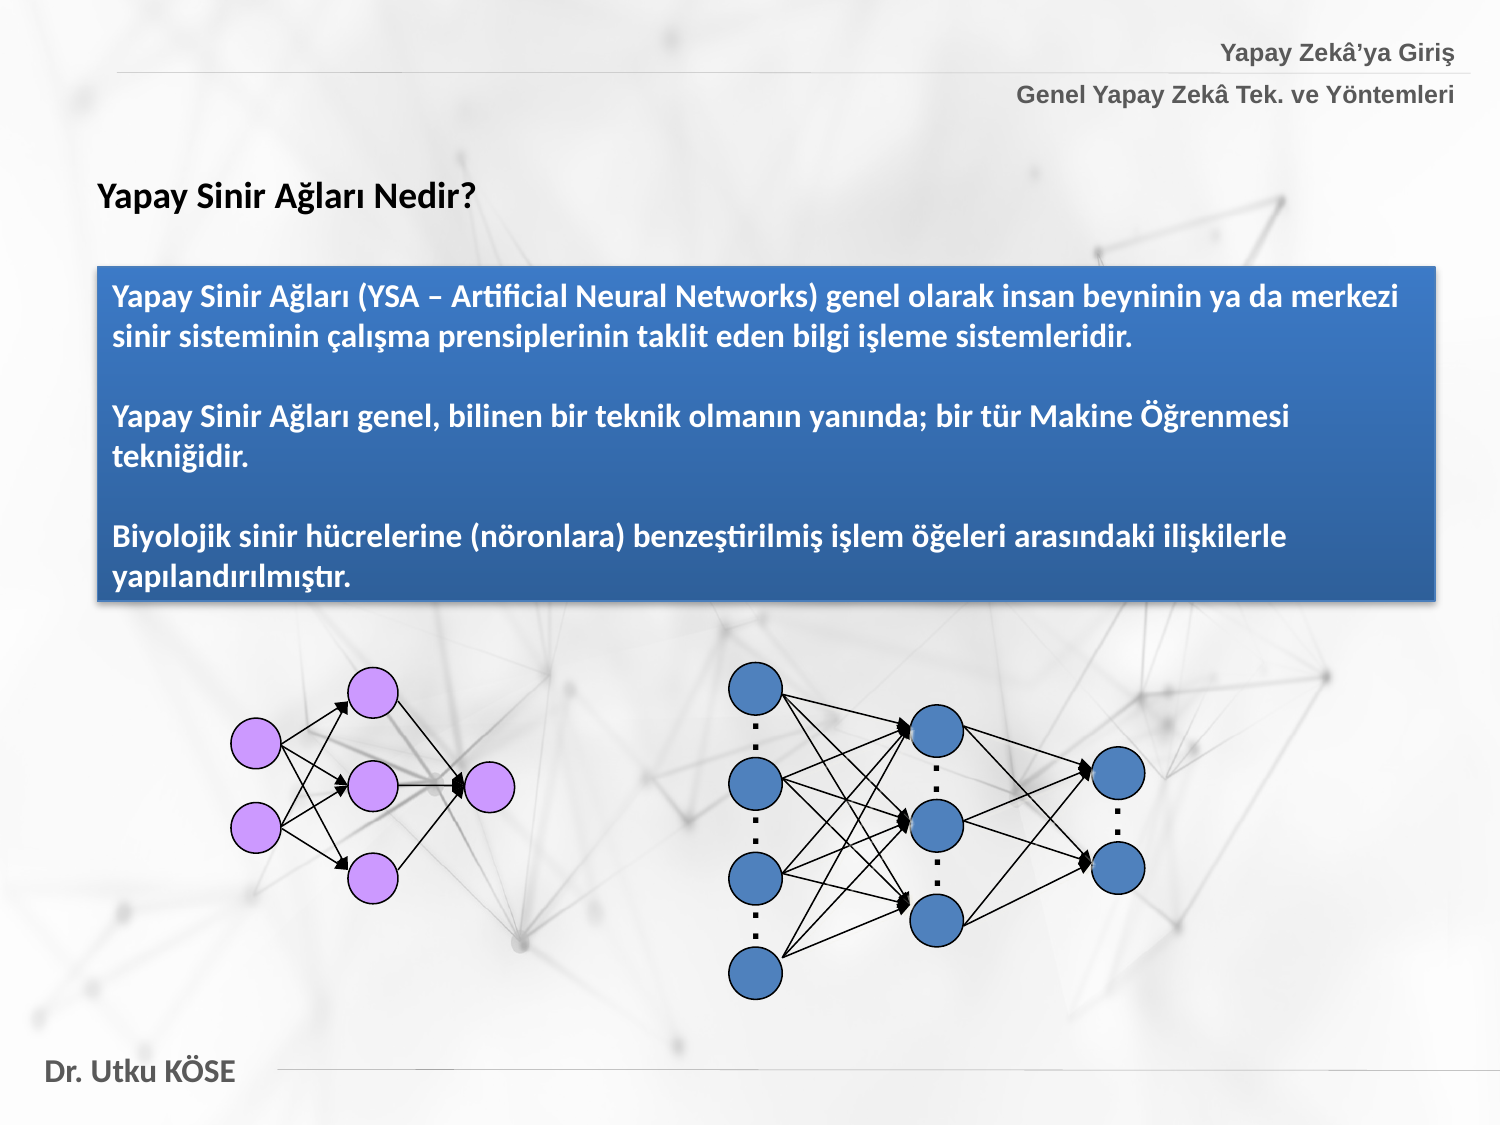

Yapay Zekâ’ya Giriş
Genel Yapay Zekâ Tek. ve Yöntemleri
Yapay Sinir Ağları Nedir?
Yapay Sinir Ağları (YSA – Artificial Neural Networks) genel olarak insan beyninin ya da merkezi
sinir sisteminin çalışma prensiplerinin taklit eden bilgi işleme sistemleridir.

Yapay Sinir Ağları genel, bilinen bir teknik olmanın yanında; bir tür Makine Öğrenmesi tekniğidir.

Biyolojik sinir hücrelerine (nöronlara) benzeştirilmiş işlem öğeleri arasındaki ilişkilerle
yapılandırılmıştır.

.

.

.

.

.

.
.

.

.

.

.

.